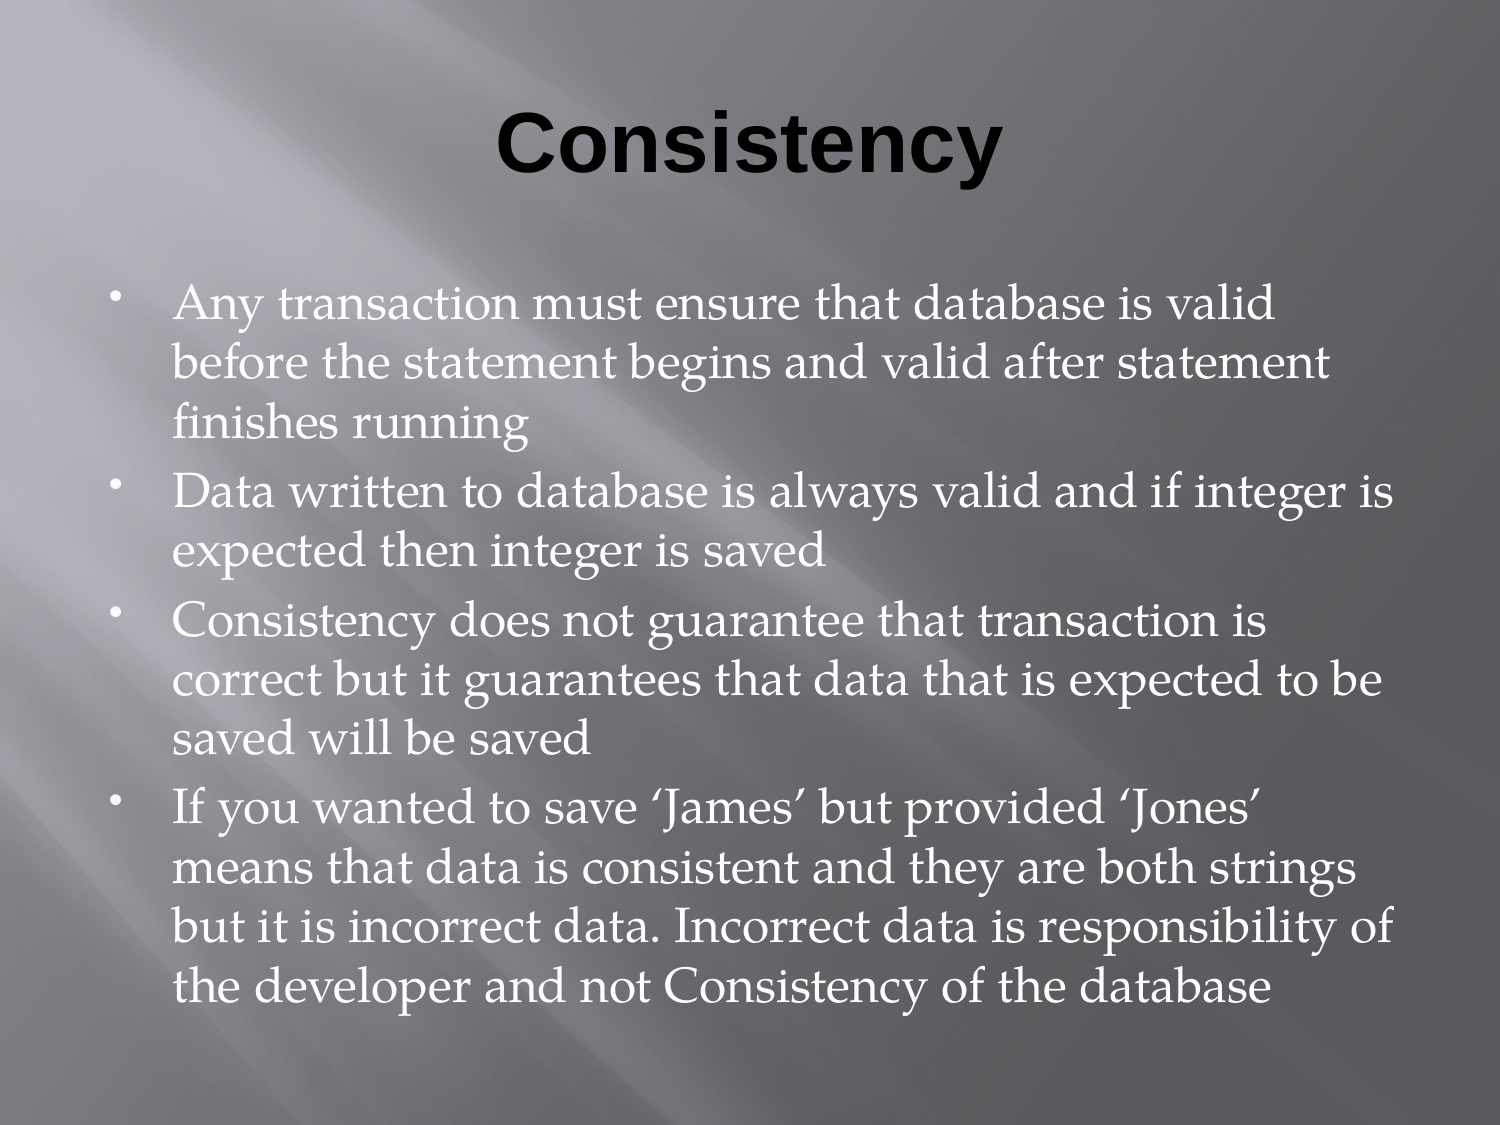

# Consistency
Any transaction must ensure that database is valid before the statement begins and valid after statement finishes running
Data written to database is always valid and if integer is expected then integer is saved
Consistency does not guarantee that transaction is correct but it guarantees that data that is expected to be saved will be saved
If you wanted to save ‘James’ but provided ‘Jones’ means that data is consistent and they are both strings but it is incorrect data. Incorrect data is responsibility of the developer and not Consistency of the database